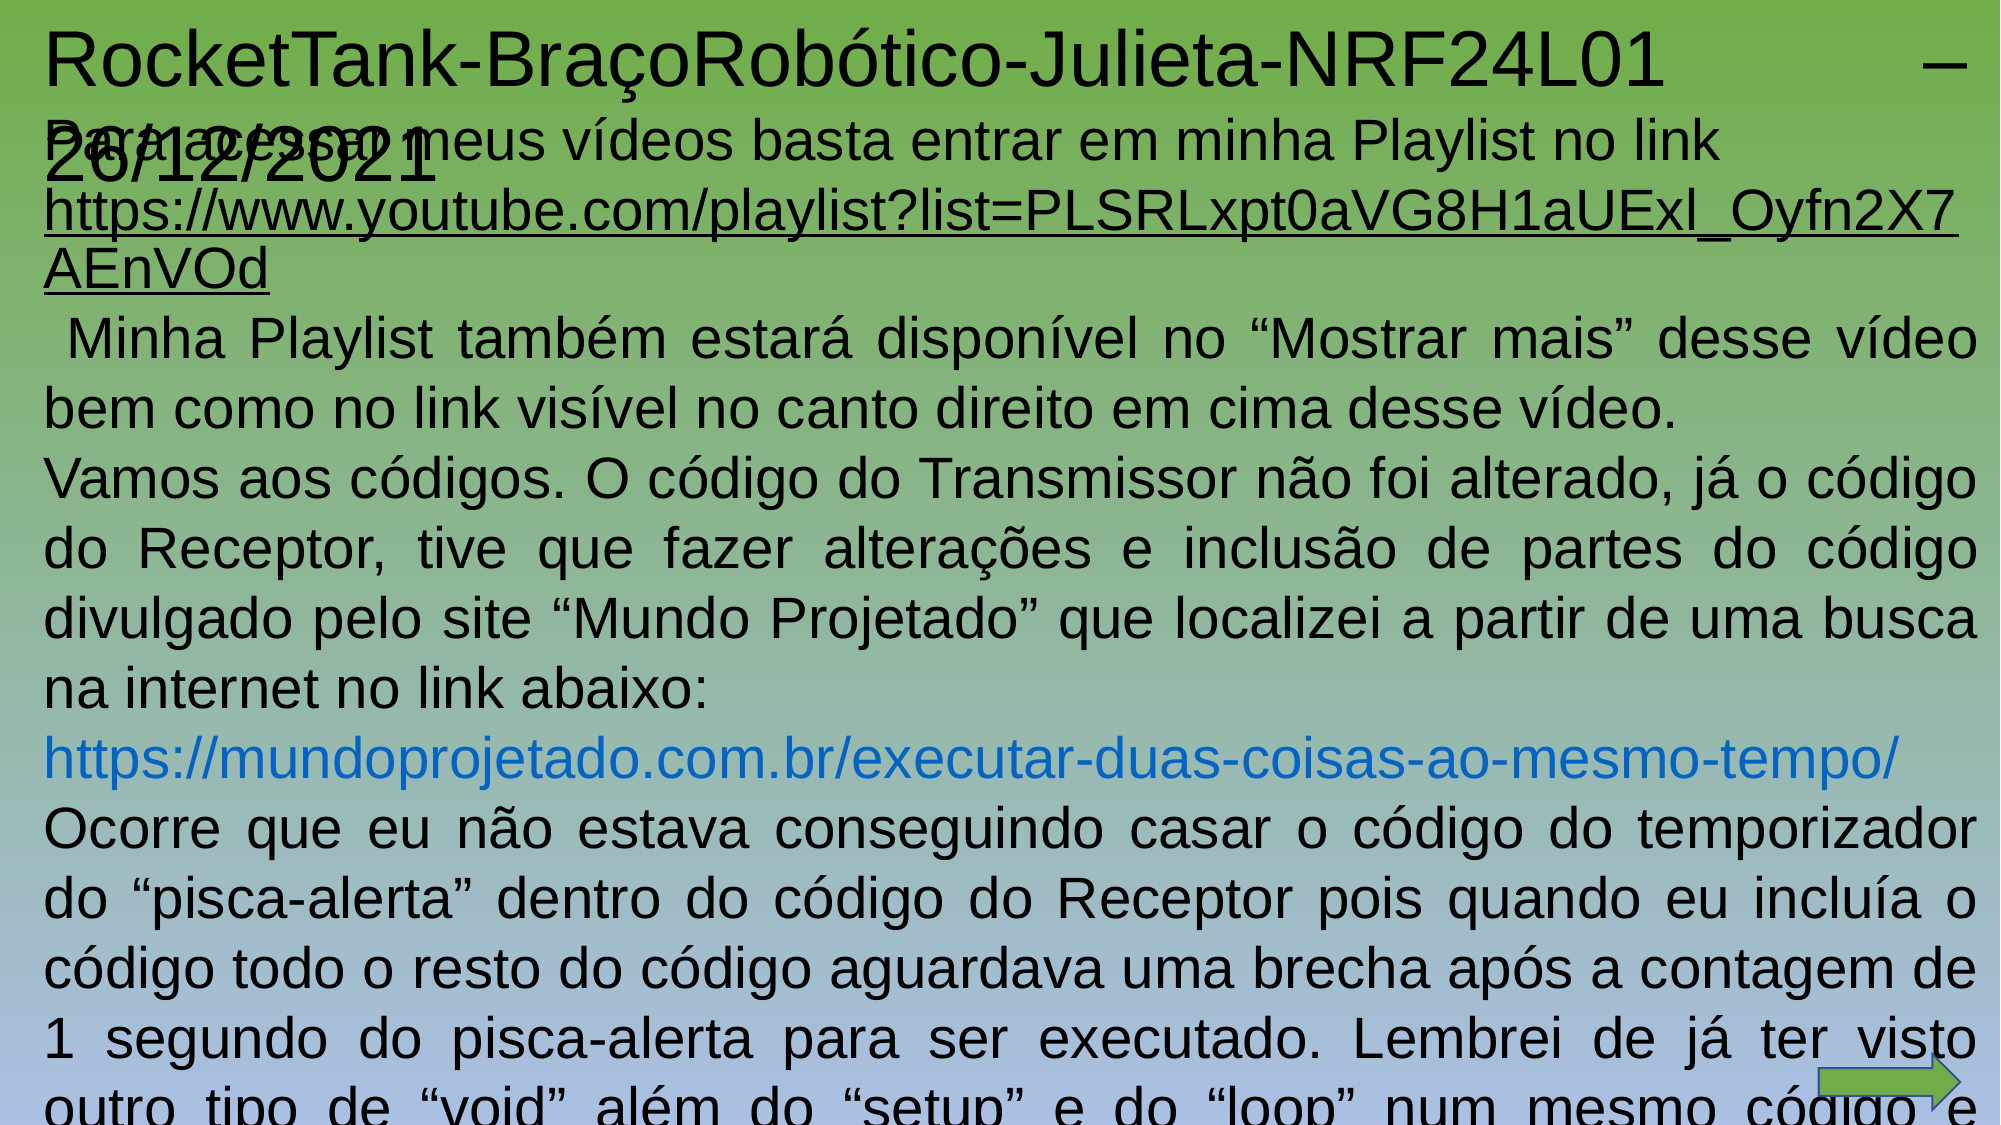

RocketTank-BraçoRobótico-Julieta-NRF24L01 – 26/12/2021
Para acessar meus vídeos basta entrar em minha Playlist no link
https://www.youtube.com/playlist?list=PLSRLxpt0aVG8H1aUExl_Oyfn2X7AEnVOd Minha Playlist também estará disponível no “Mostrar mais” desse vídeo bem como no link visível no canto direito em cima desse vídeo.
Vamos aos códigos. O código do Transmissor não foi alterado, já o código do Receptor, tive que fazer alterações e inclusão de partes do código divulgado pelo site “Mundo Projetado” que localizei a partir de uma busca na internet no link abaixo:
https://mundoprojetado.com.br/executar-duas-coisas-ao-mesmo-tempo/
Ocorre que eu não estava conseguindo casar o código do temporizador do “pisca-alerta” dentro do código do Receptor pois quando eu incluía o código todo o resto do código aguardava uma brecha após a contagem de 1 segundo do pisca-alerta para ser executado. Lembrei de já ter visto outro tipo de “void” além do “setup” e do “loop” num mesmo código e antenei que dois códigos de tempo numa mesma parte dentro do código estava gerando o problema.